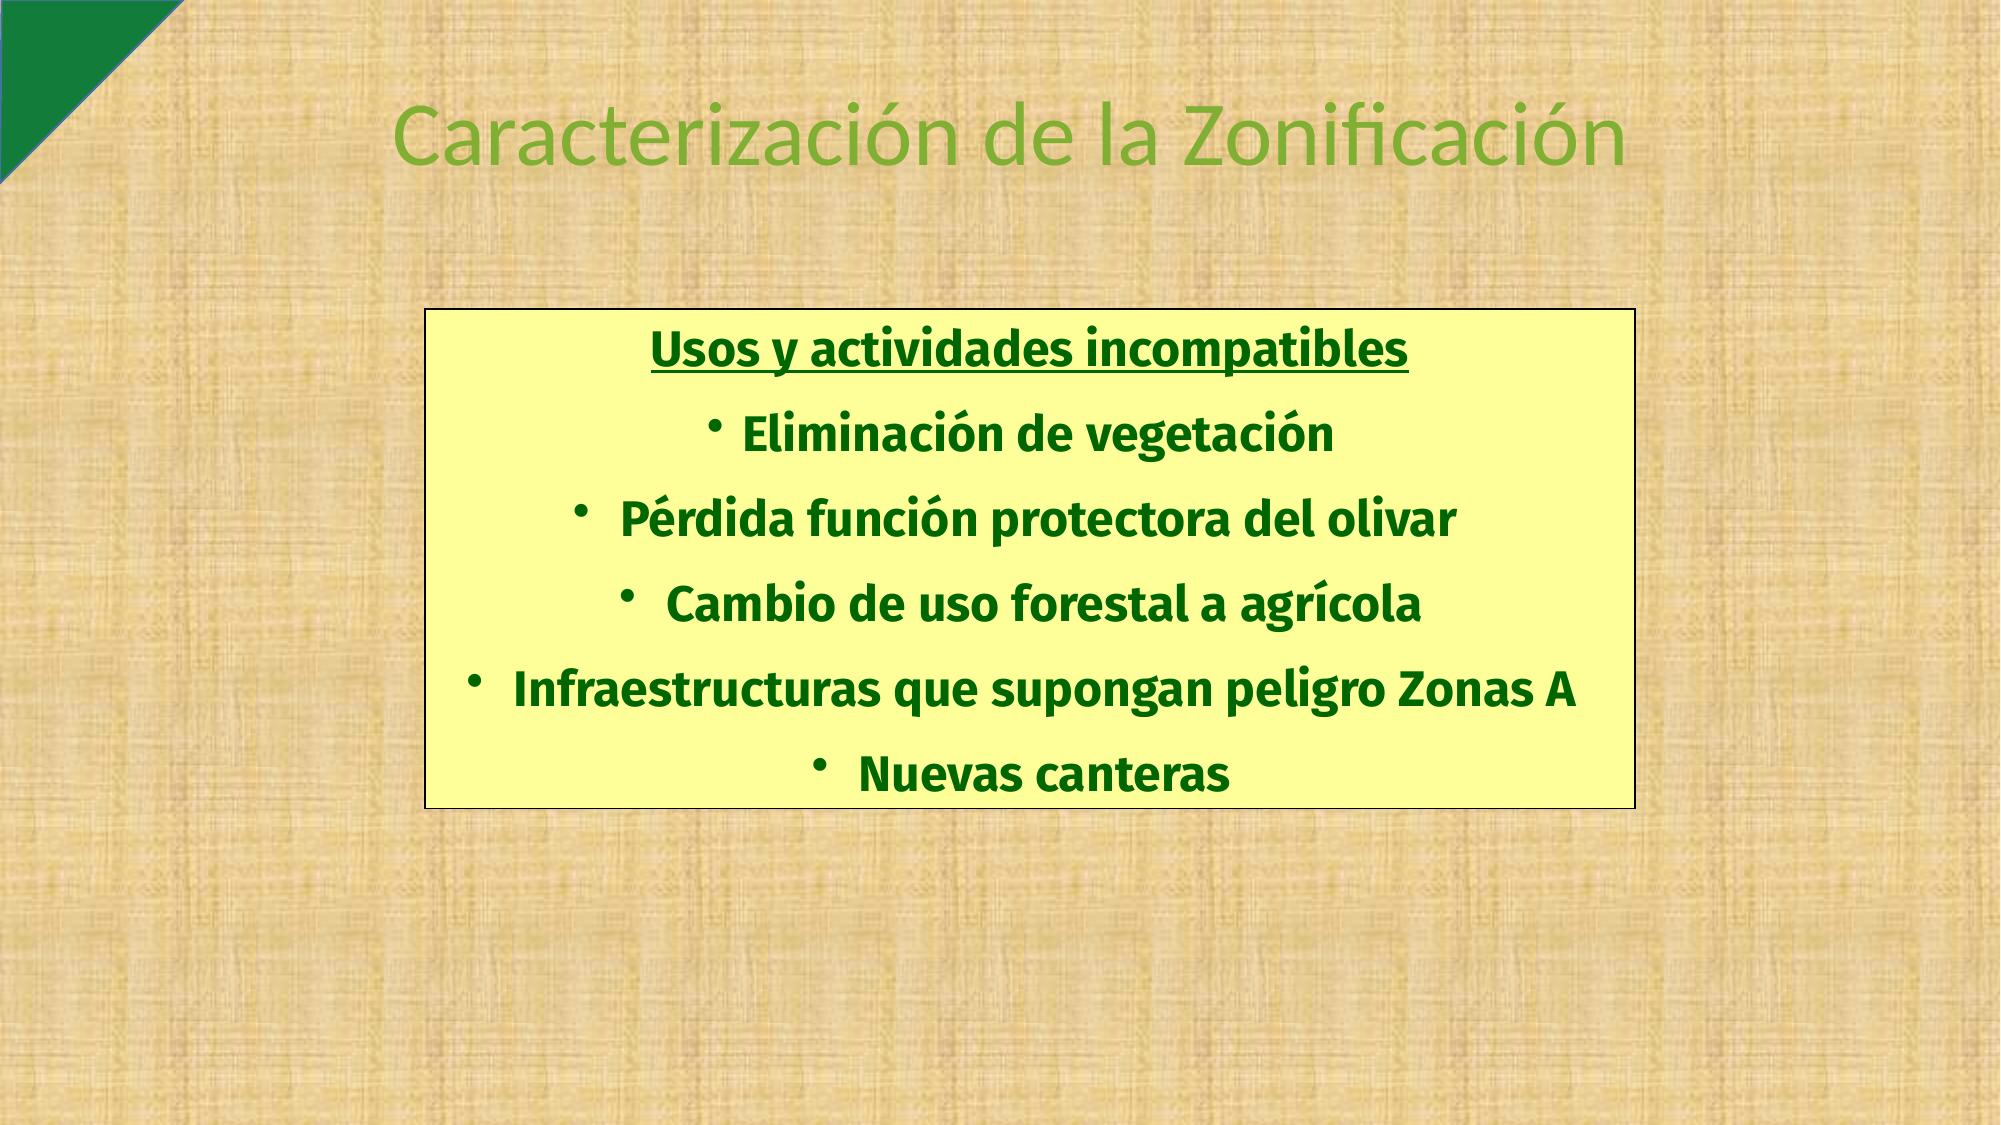

# Caracterización de la Zonificación
Usos y actividades incompatibles
Eliminación de vegetación
 Pérdida función protectora del olivar
 Cambio de uso forestal a agrícola
 Infraestructuras que supongan peligro Zonas A
 Nuevas canteras